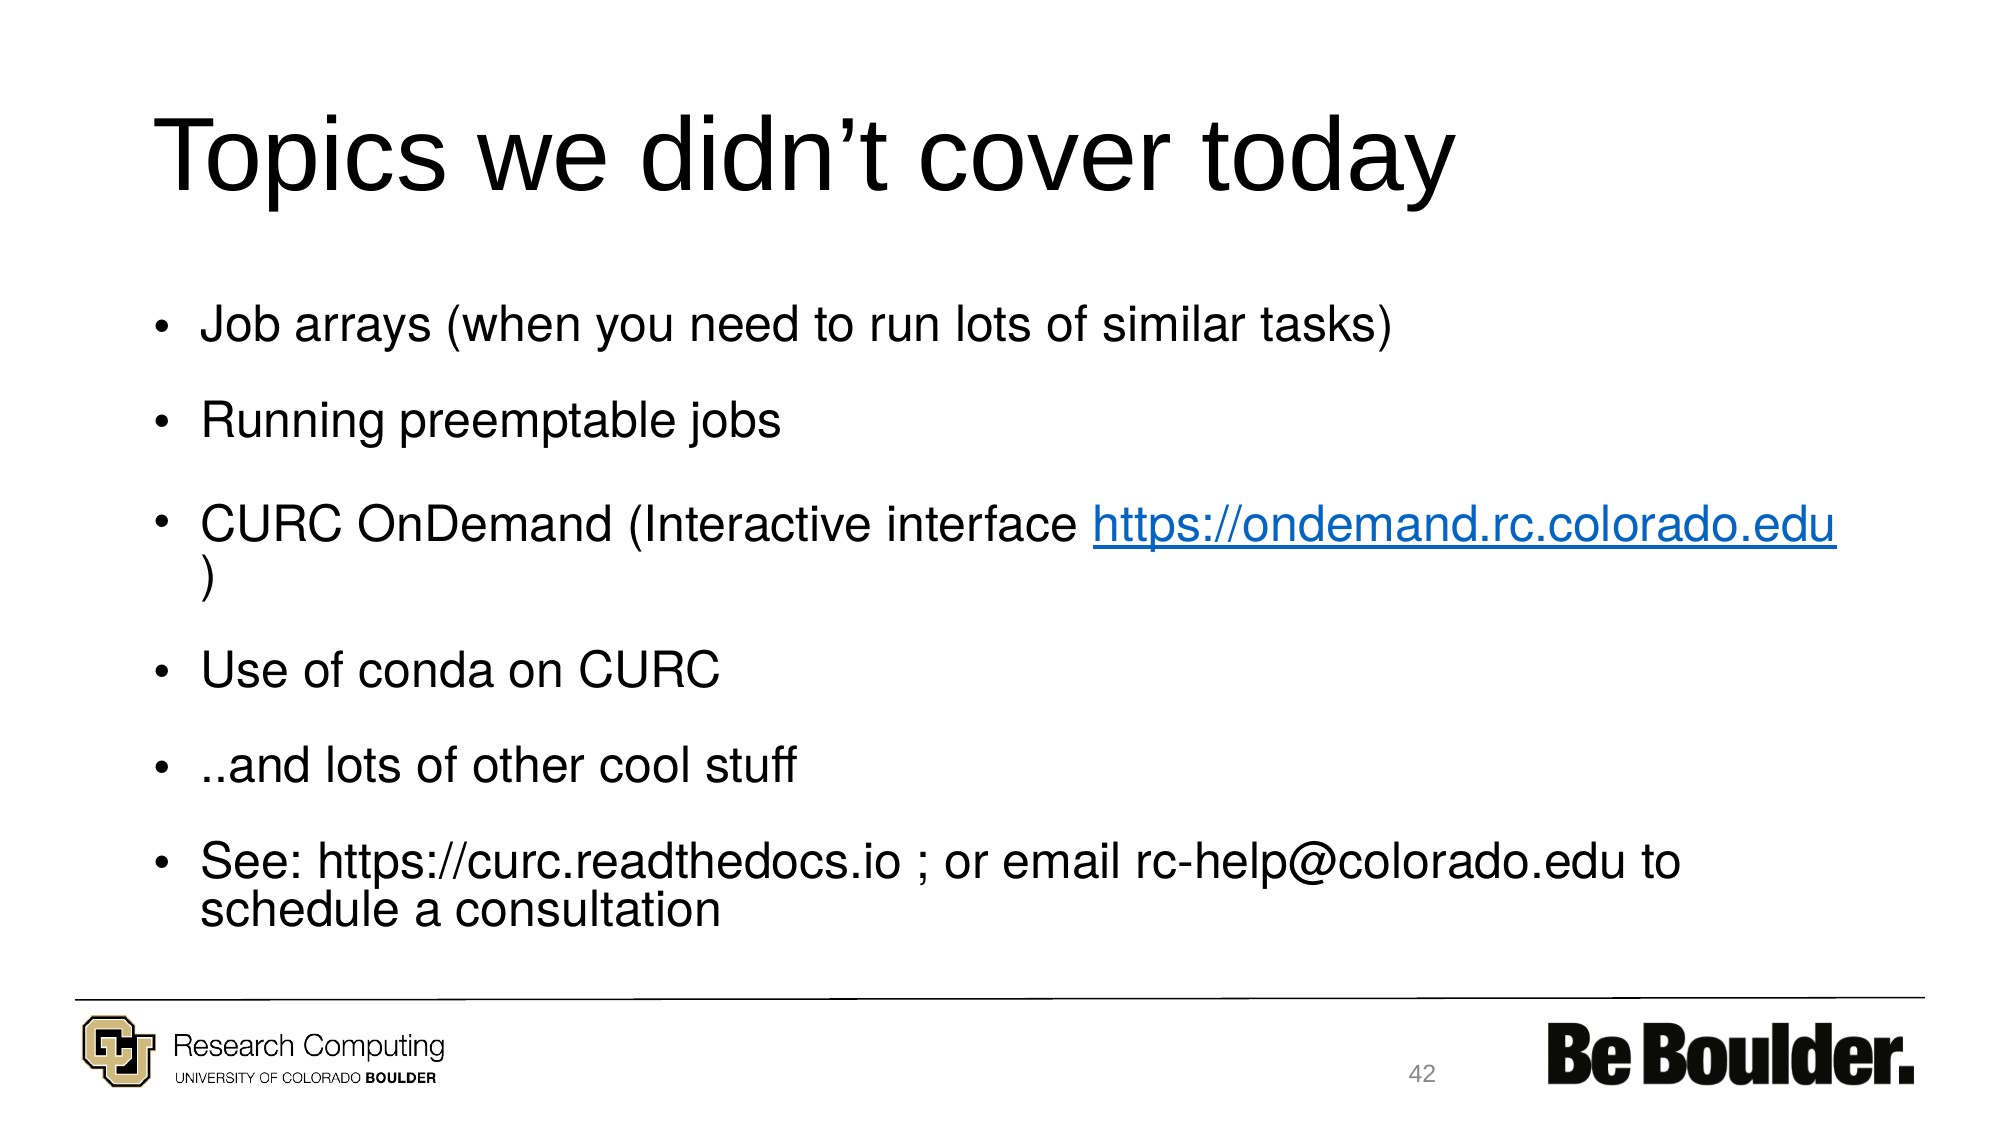

# Topics we didn’t cover today
Job arrays (when you need to run lots of similar tasks)

Running preemptable jobs

CURC OnDemand (Interactive interface https://ondemand.rc.colorado.edu )

Use of conda on CURC

..and lots of other cool stuff

See: https://curc.readthedocs.io ; or email rc-help@colorado.edu to schedule a consultation

42